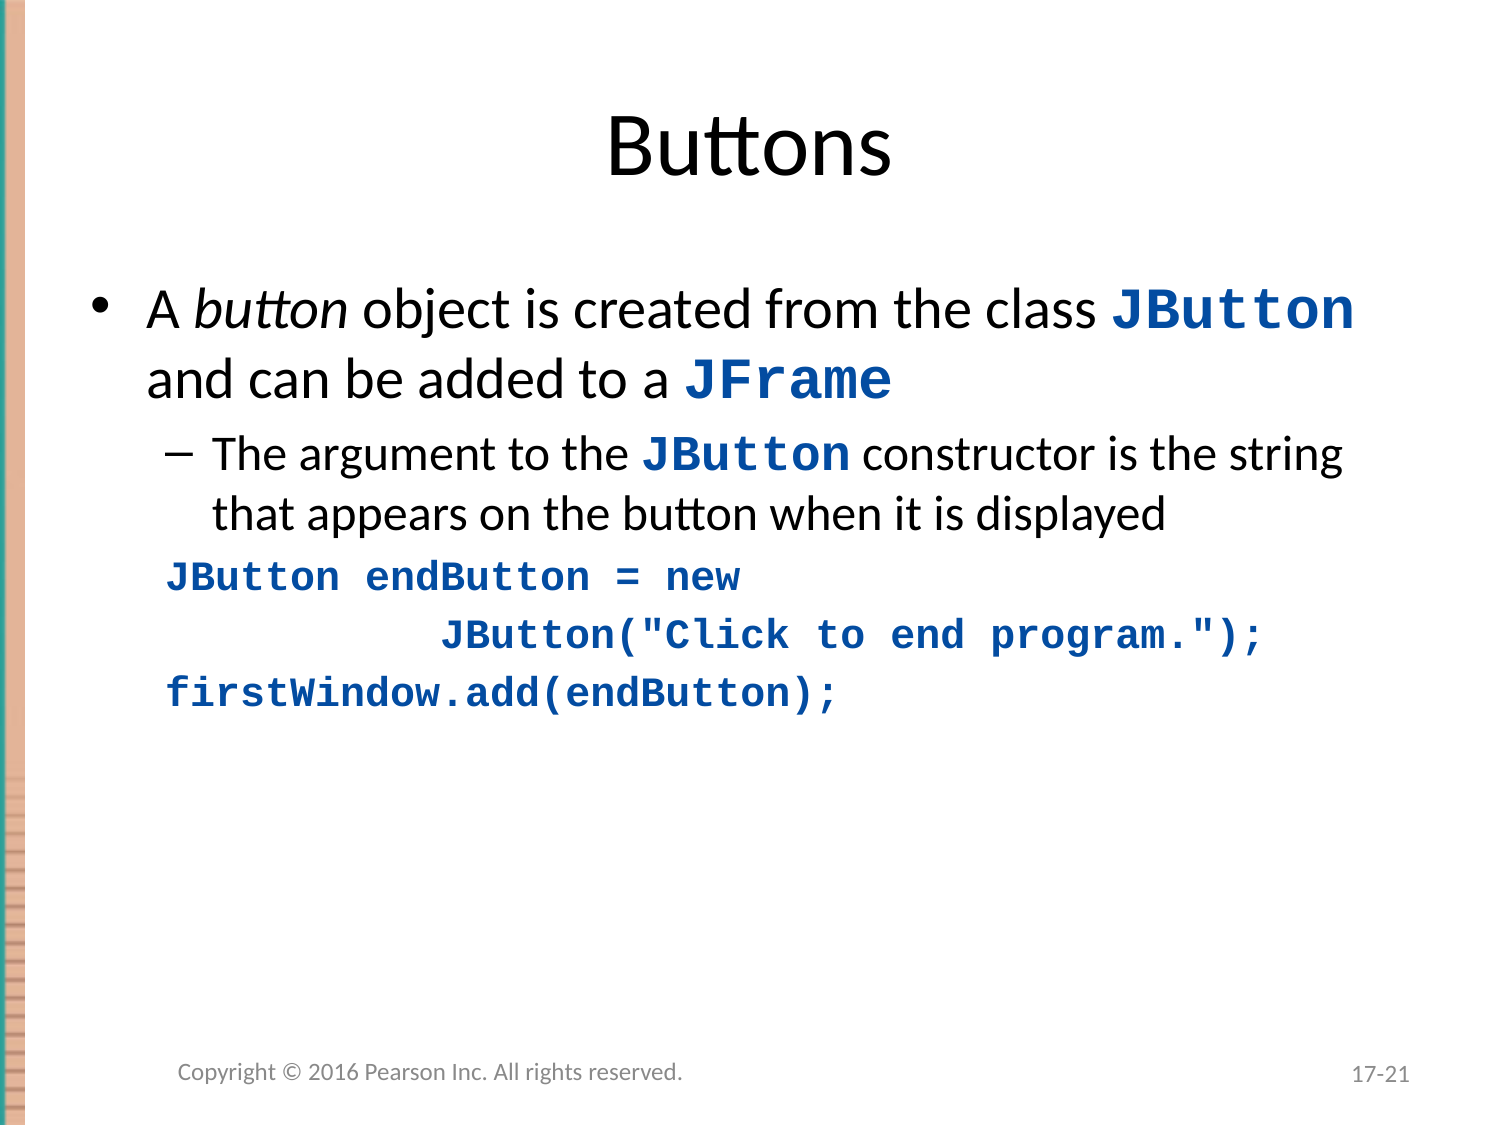

# Buttons
A button object is created from the class JButton and can be added to a JFrame
The argument to the JButton constructor is the string that appears on the button when it is displayed
JButton endButton = new
           JButton("Click to end program.");
firstWindow.add(endButton);
Copyright © 2016 Pearson Inc. All rights reserved.
17-21